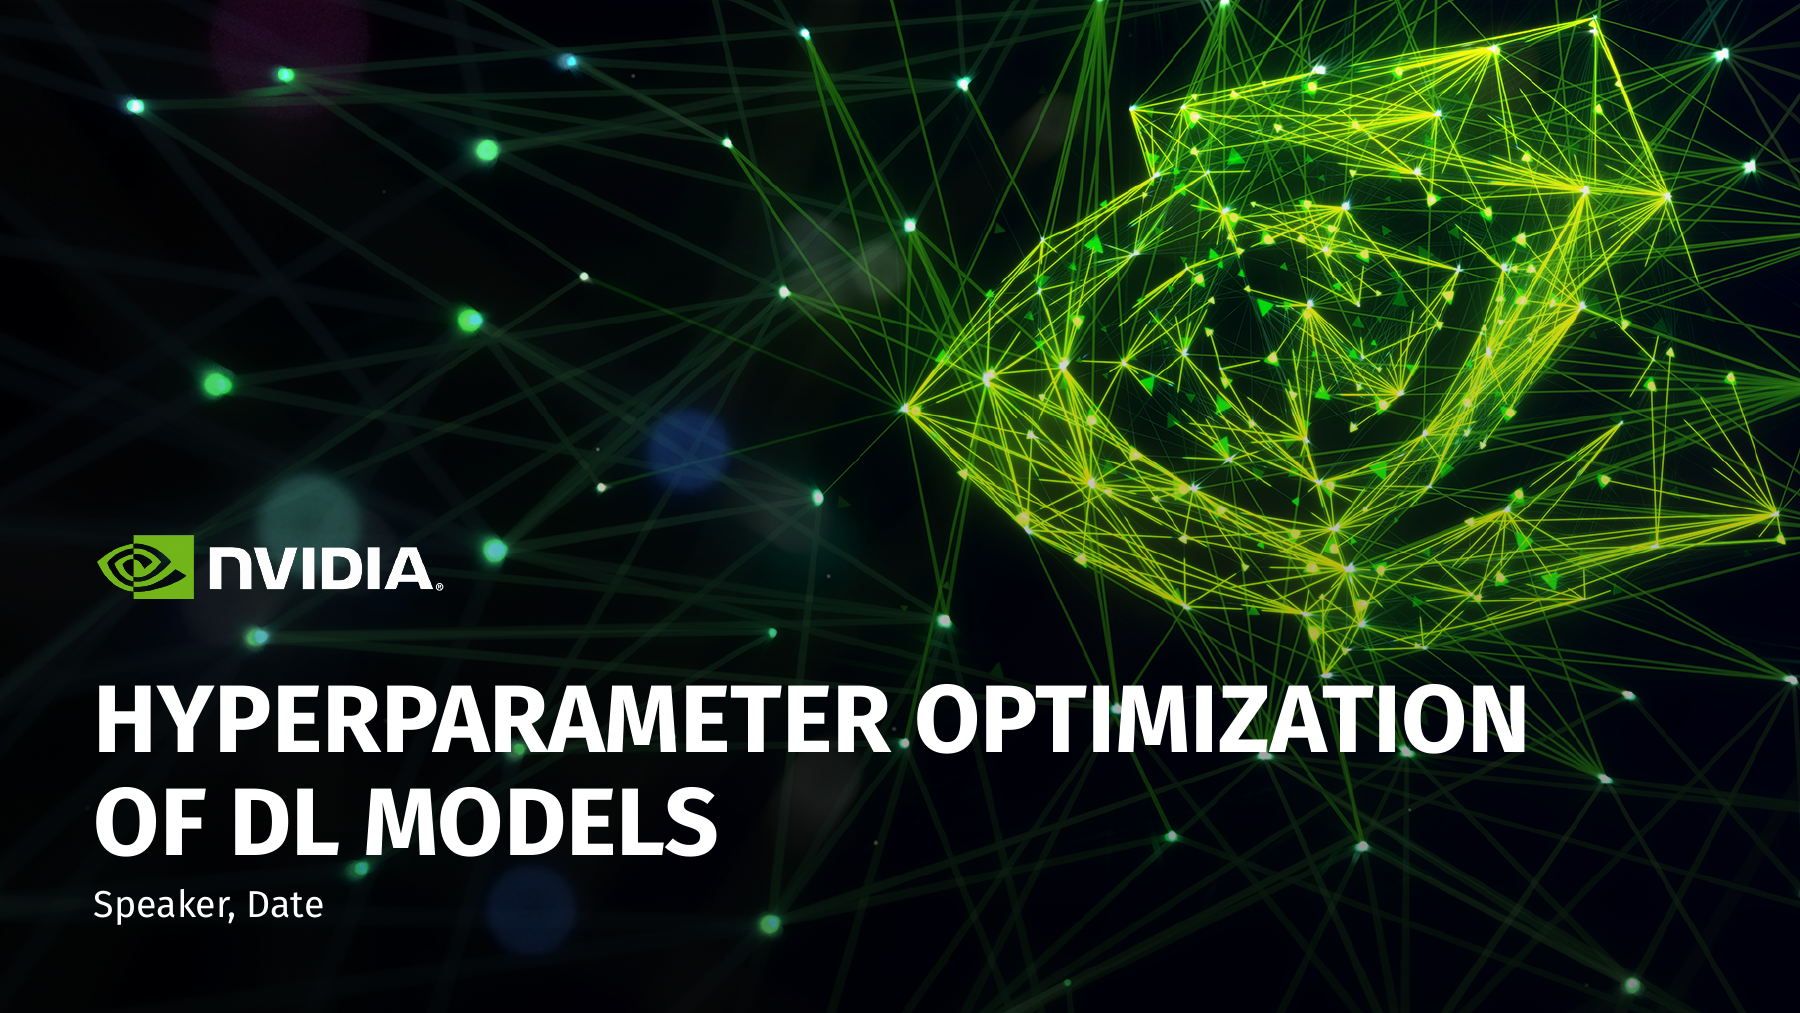

# HyperParameter Optimization of DL Models
Speaker, Date